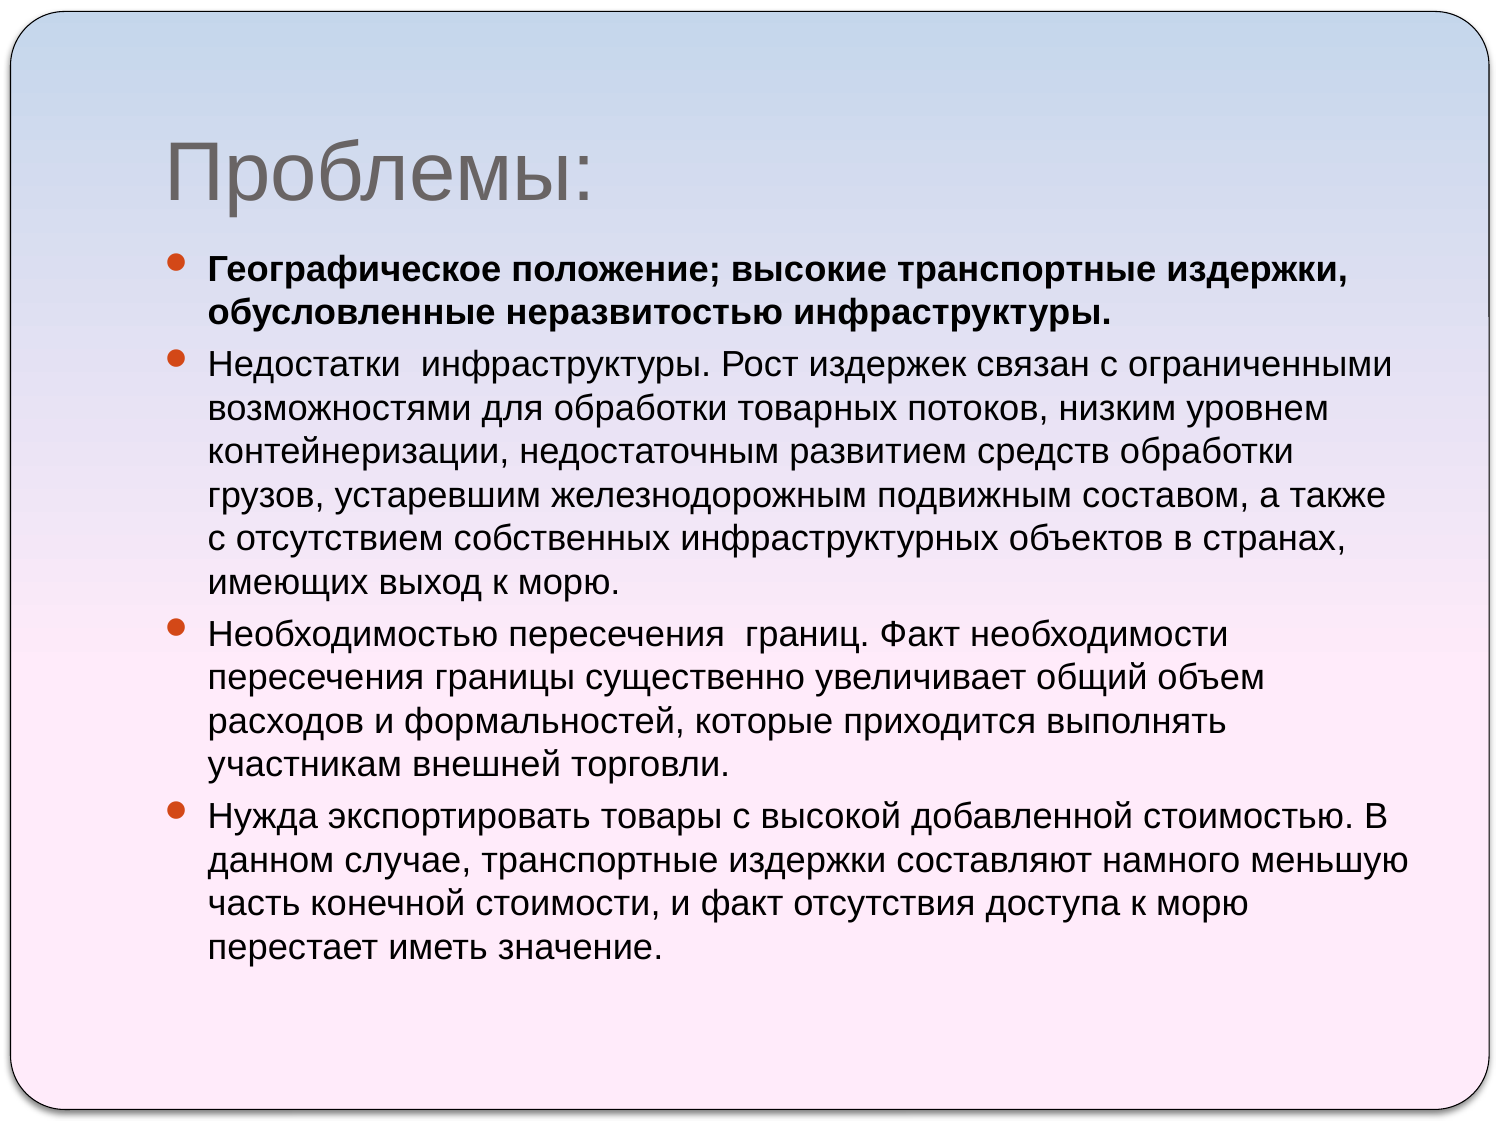

# Проблемы:
Географическое положение; высокие транспортные издержки, обусловленные неразвитостью инфраструктуры.
Недостатки  инфраструктуры. Рост издержек связан с ограниченными возможностями для обработки товарных потоков, низким уровнем контейнеризации, недостаточным развитием средств обработки грузов, устаревшим железнодорожным подвижным составом, а также с отсутствием собственных инфраструктурных объектов в странах, имеющих выход к морю.
Необходимостью пересечения  границ. Факт необходимости пересечения границы существенно увеличивает общий объем расходов и формальностей, которые приходится выполнять участникам внешней торговли.
Нужда экспортировать товары с высокой добавленной стоимостью. В данном случае, транспортные издержки составляют намного меньшую часть конечной стоимости, и факт отсутствия доступа к морю перестает иметь значение.